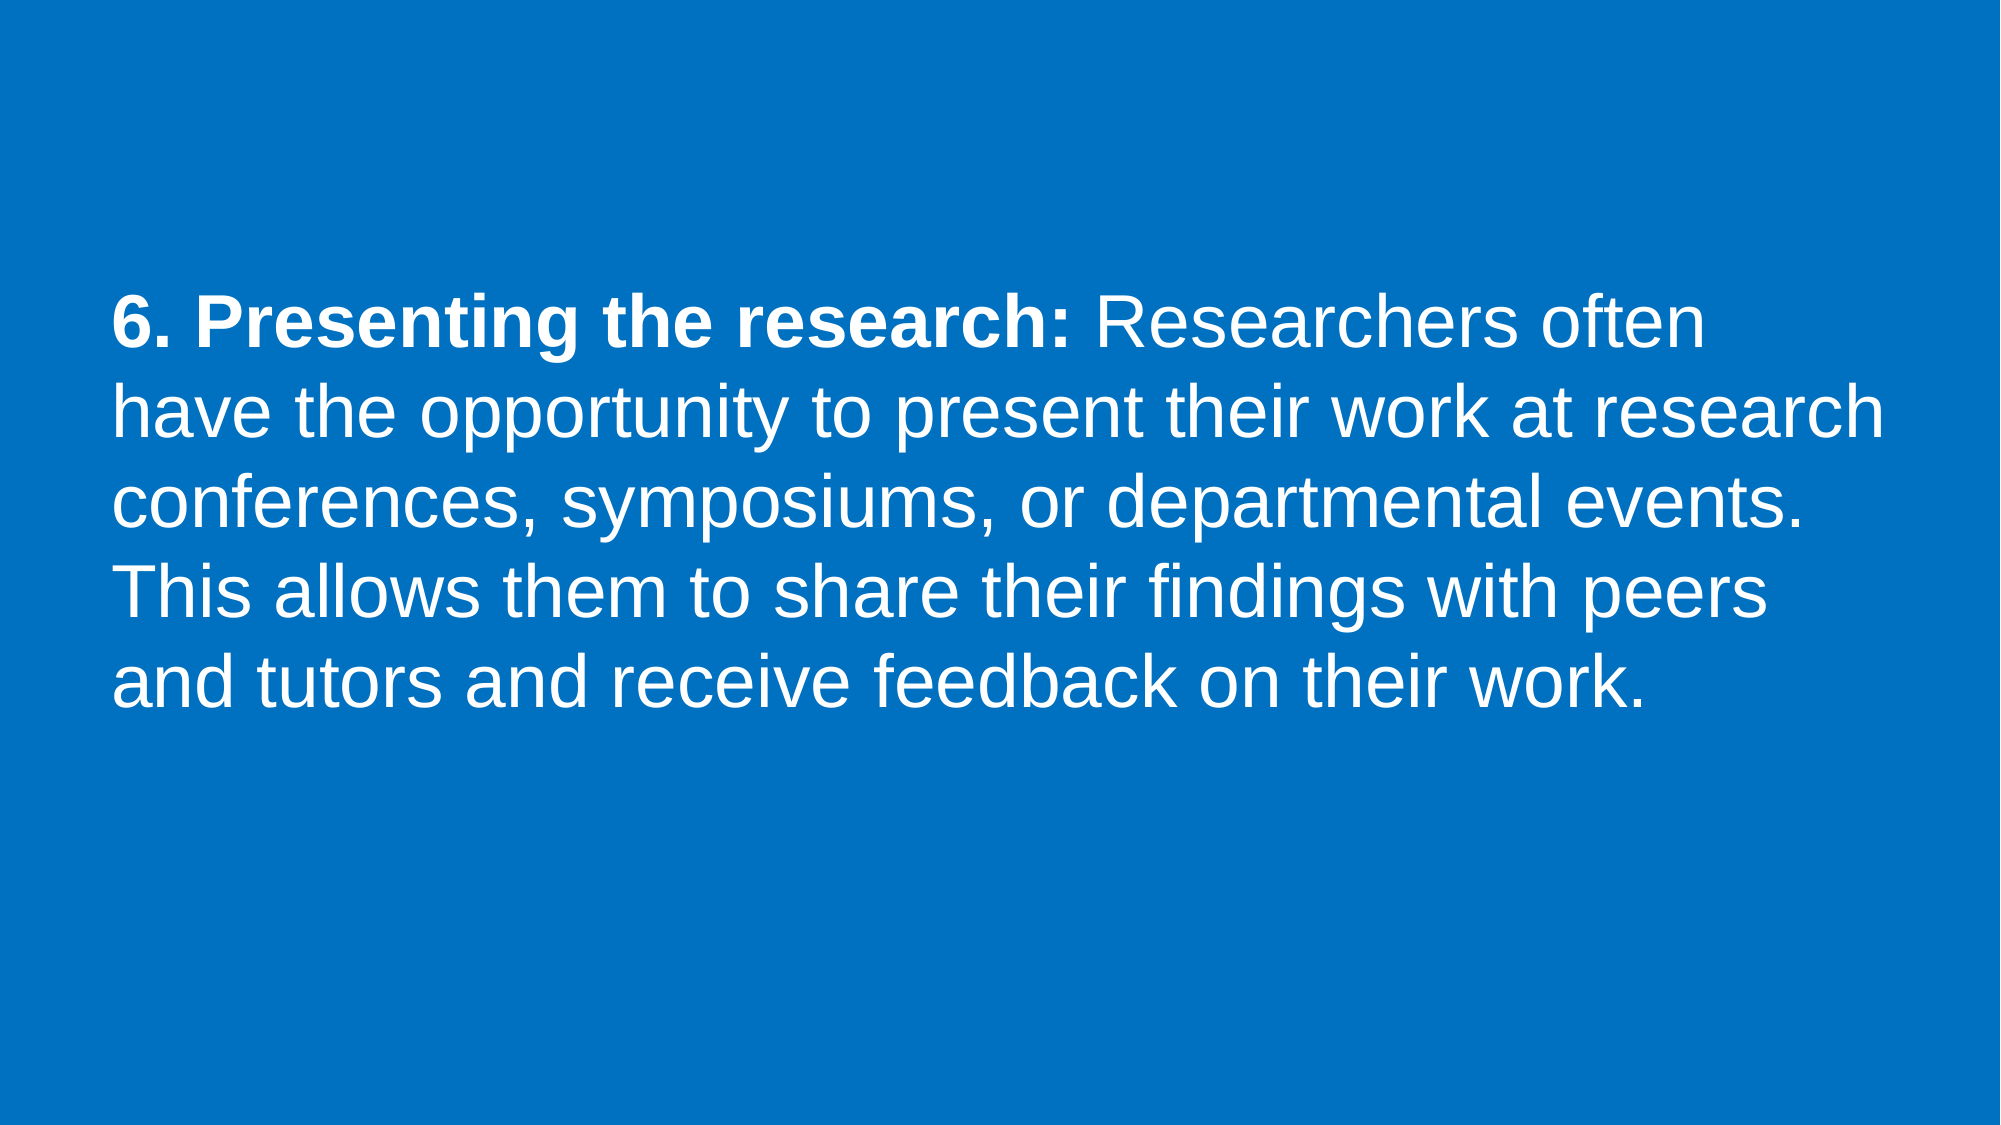

6. Presenting the research: Researchers often have the opportunity to present their work at research conferences, symposiums, or departmental events. This allows them to share their findings with peers and tutors and receive feedback on their work.